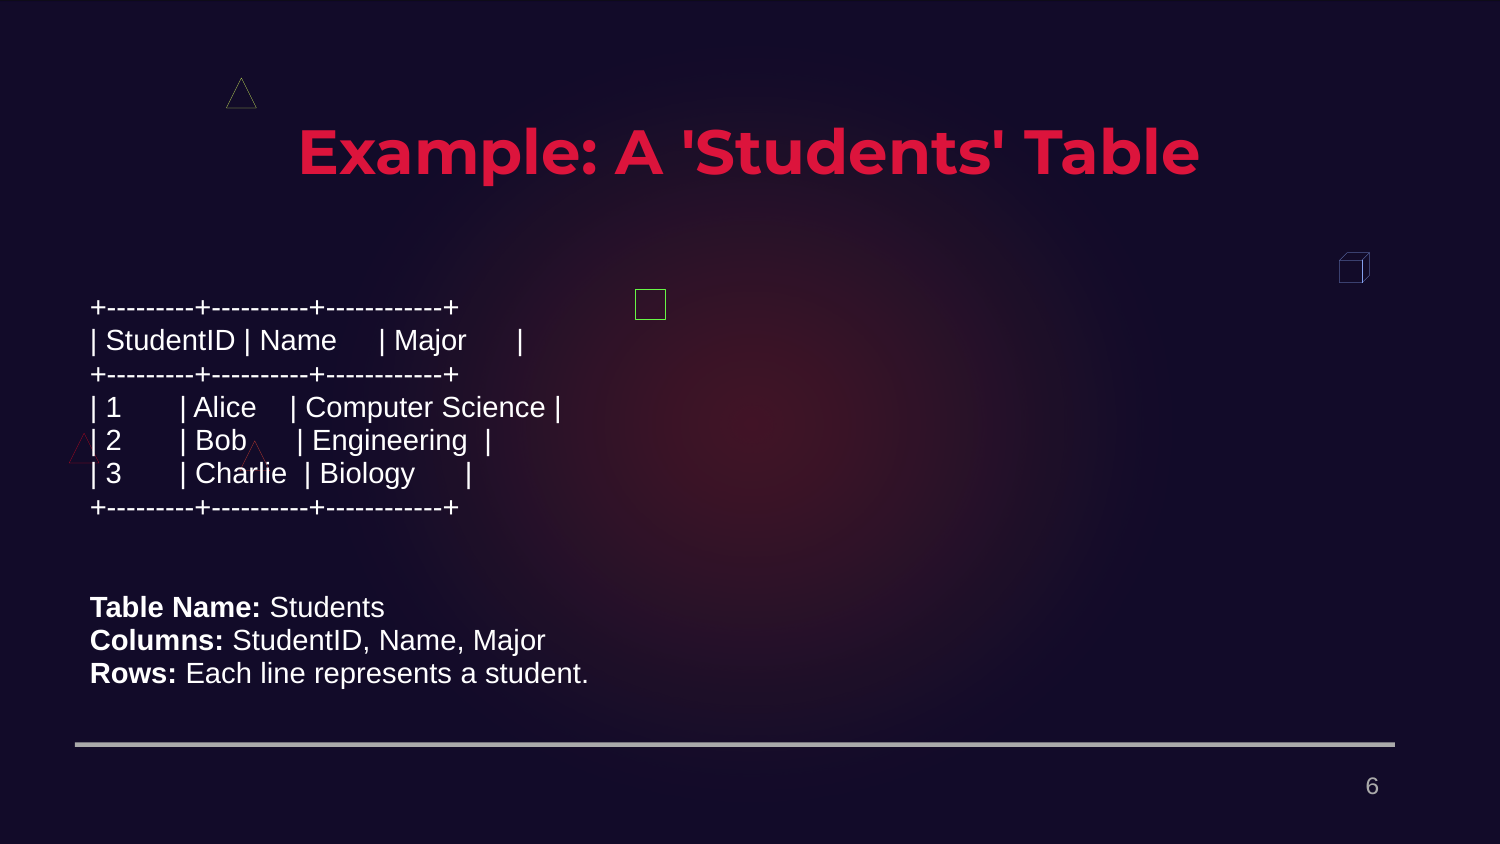

Example: A 'Students' Table

+---------+----------+------------+
| StudentID | Name     | Major      |
+---------+----------+------------+
| 1       | Alice    | Computer Science |
| 2       | Bob      | Engineering  |
| 3       | Charlie  | Biology      |
+---------+----------+------------+

Table Name: Students
Columns: StudentID, Name, Major
Rows: Each line represents a student.

6